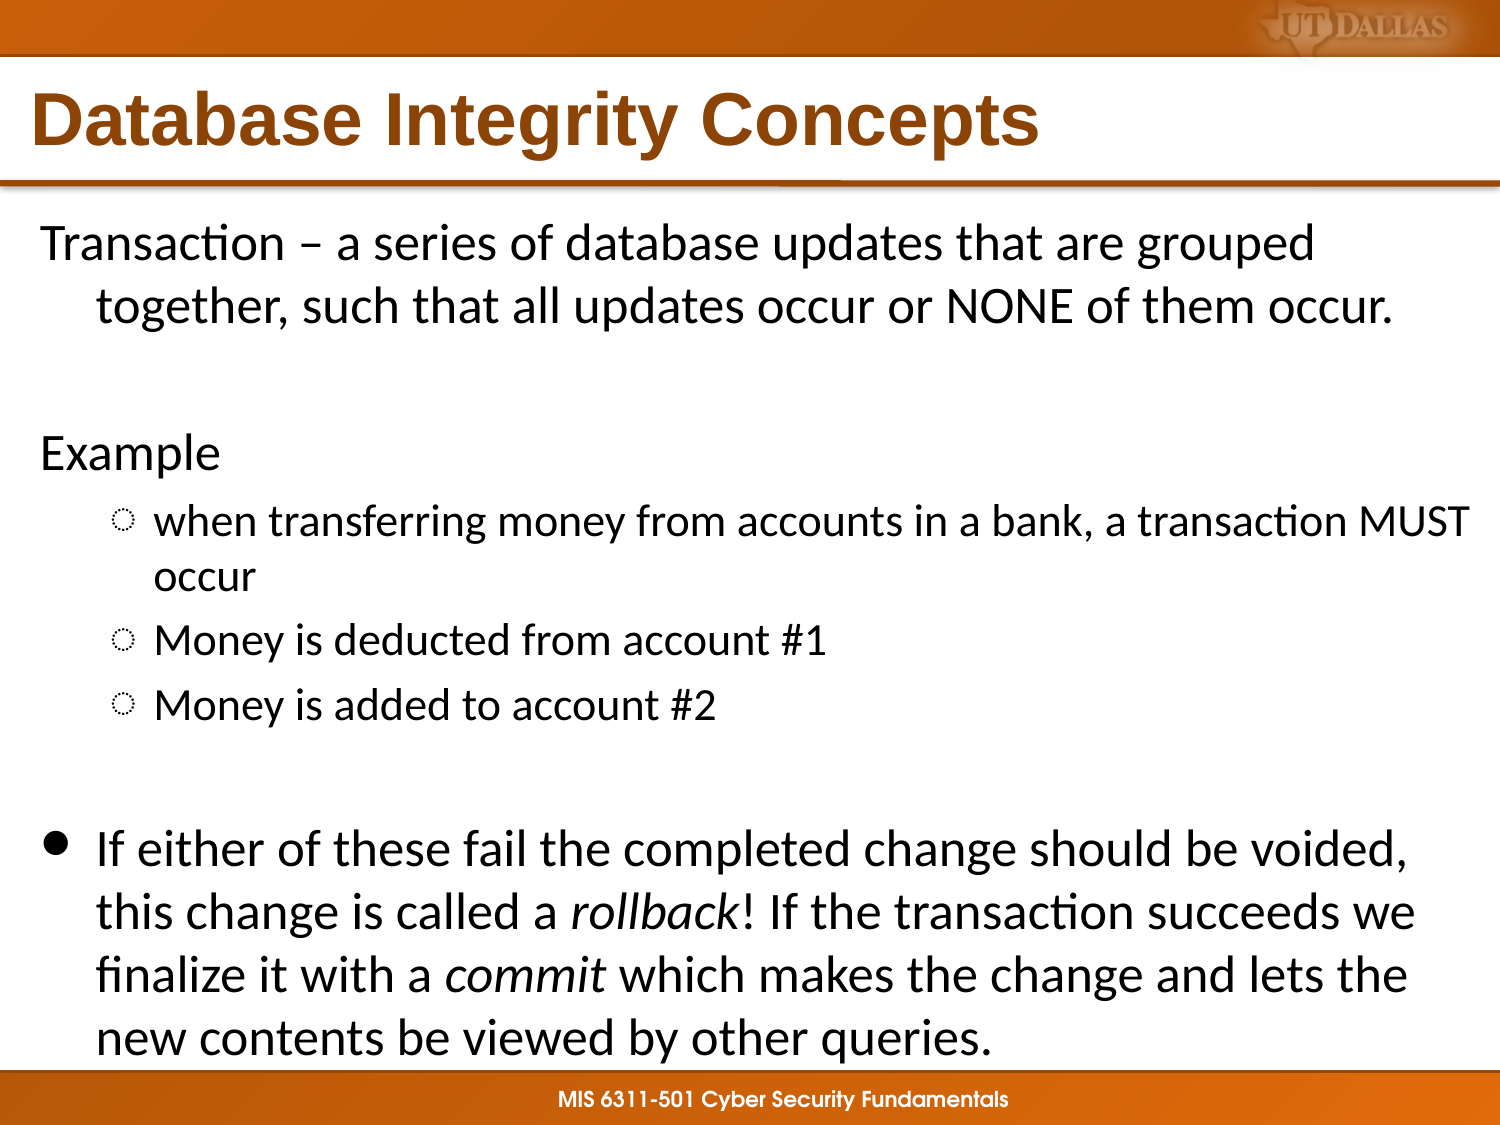

# Database Integrity Concepts
Transaction – a series of database updates that are grouped together, such that all updates occur or NONE of them occur.

Example
when transferring money from accounts in a bank, a transaction MUST occur
Money is deducted from account #1
Money is added to account #2

If either of these fail the completed change should be voided, this change is called a rollback! If the transaction succeeds we finalize it with a commit which makes the change and lets the new contents be viewed by other queries.